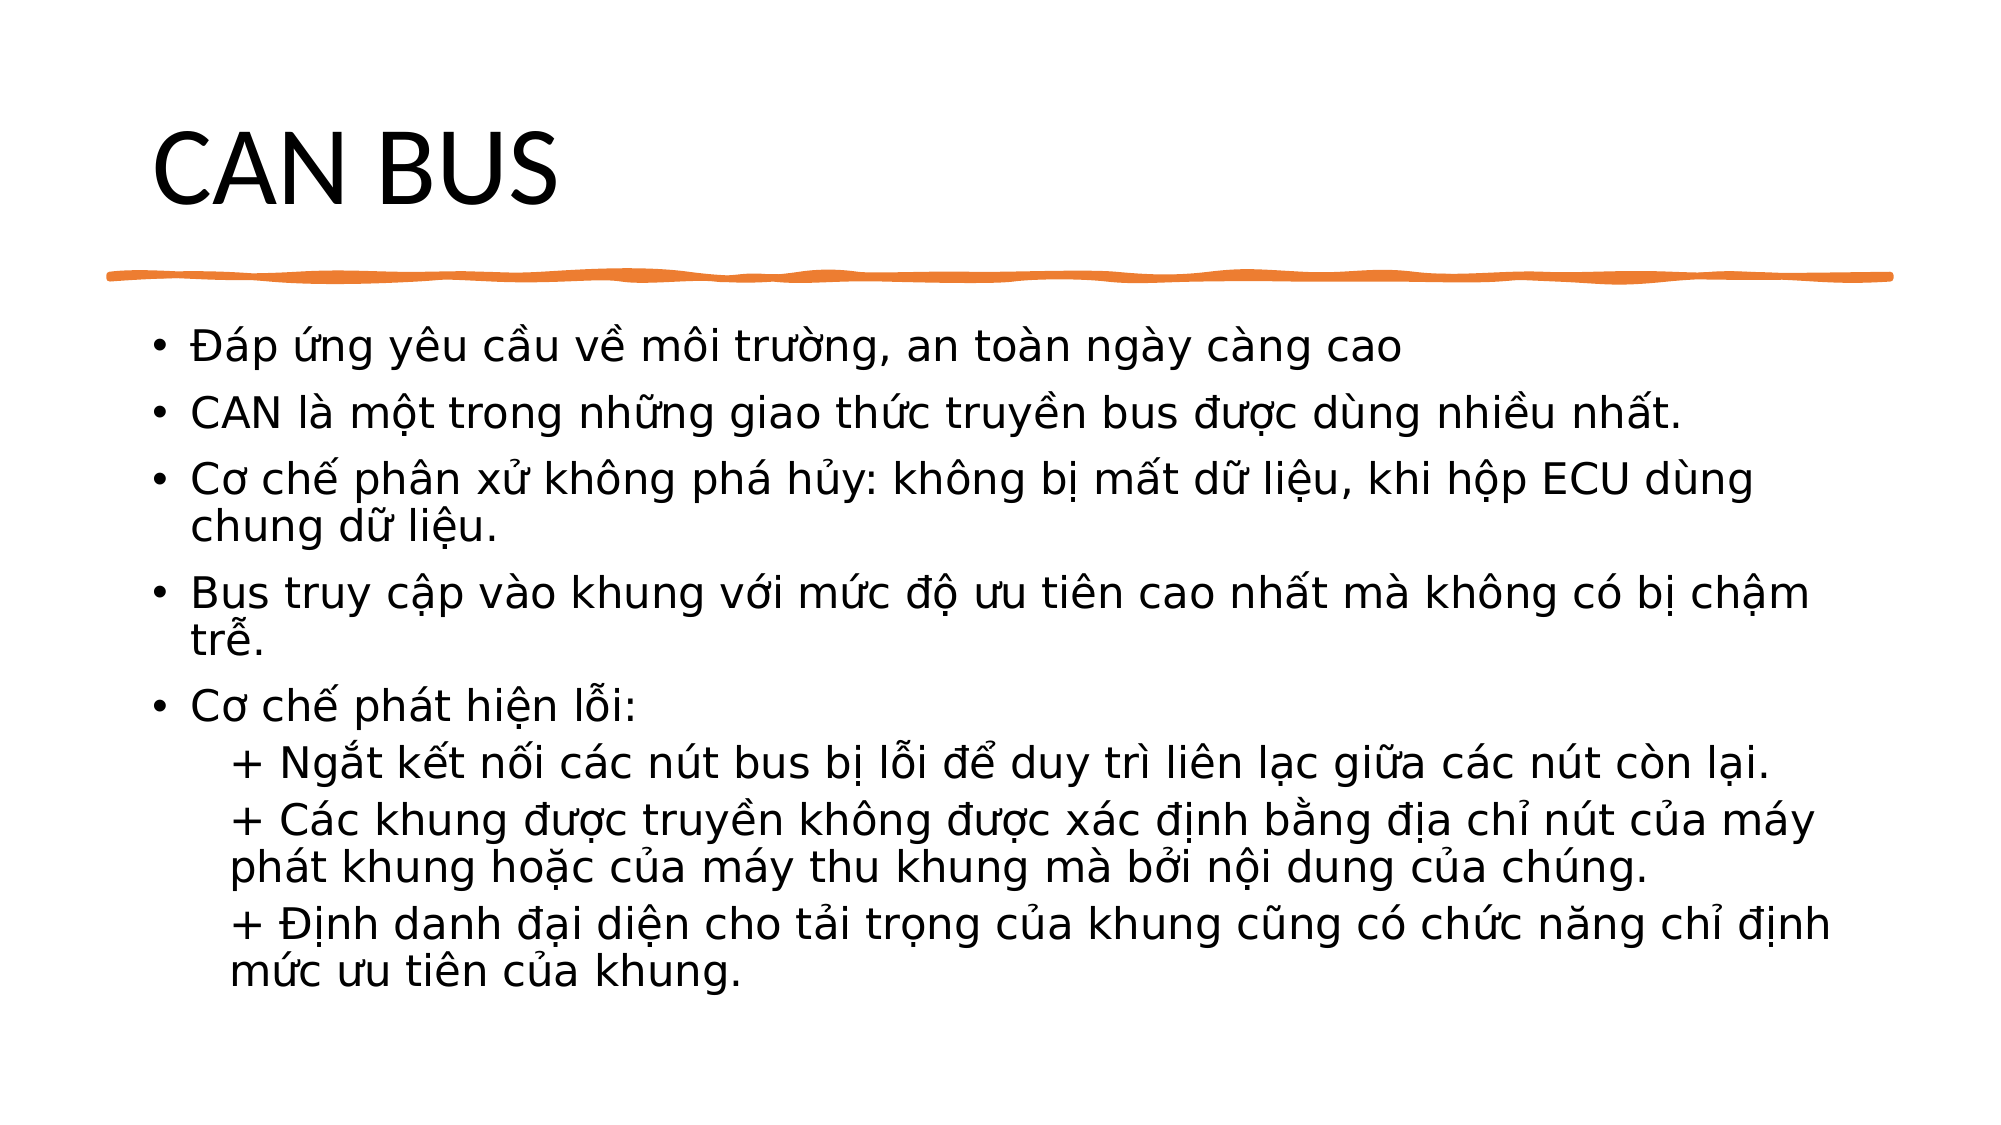

# CAN BUS

Đáp ứng yêu cầu về môi trường, an toàn ngày càng cao
CAN là một trong những giao thức truyền bus được dùng nhiều nhất.
Cơ chế phân xử không phá hủy: không bị mất dữ liệu, khi hộp ECU dùng chung dữ liệu.
Bus truy cập vào khung với mức độ ưu tiên cao nhất mà không có bị chậm trễ.
Cơ chế phát hiện lỗi:
+ Ngắt kết nối các nút bus bị lỗi để duy trì liên lạc giữa các nút còn lại.
+ Các khung được truyền không được xác định bằng địa chỉ nút của máy phát khung hoặc của máy thu khung mà bởi nội dung của chúng.
+ Định danh đại diện cho tải trọng của khung cũng có chức năng chỉ định mức ưu tiên của khung.